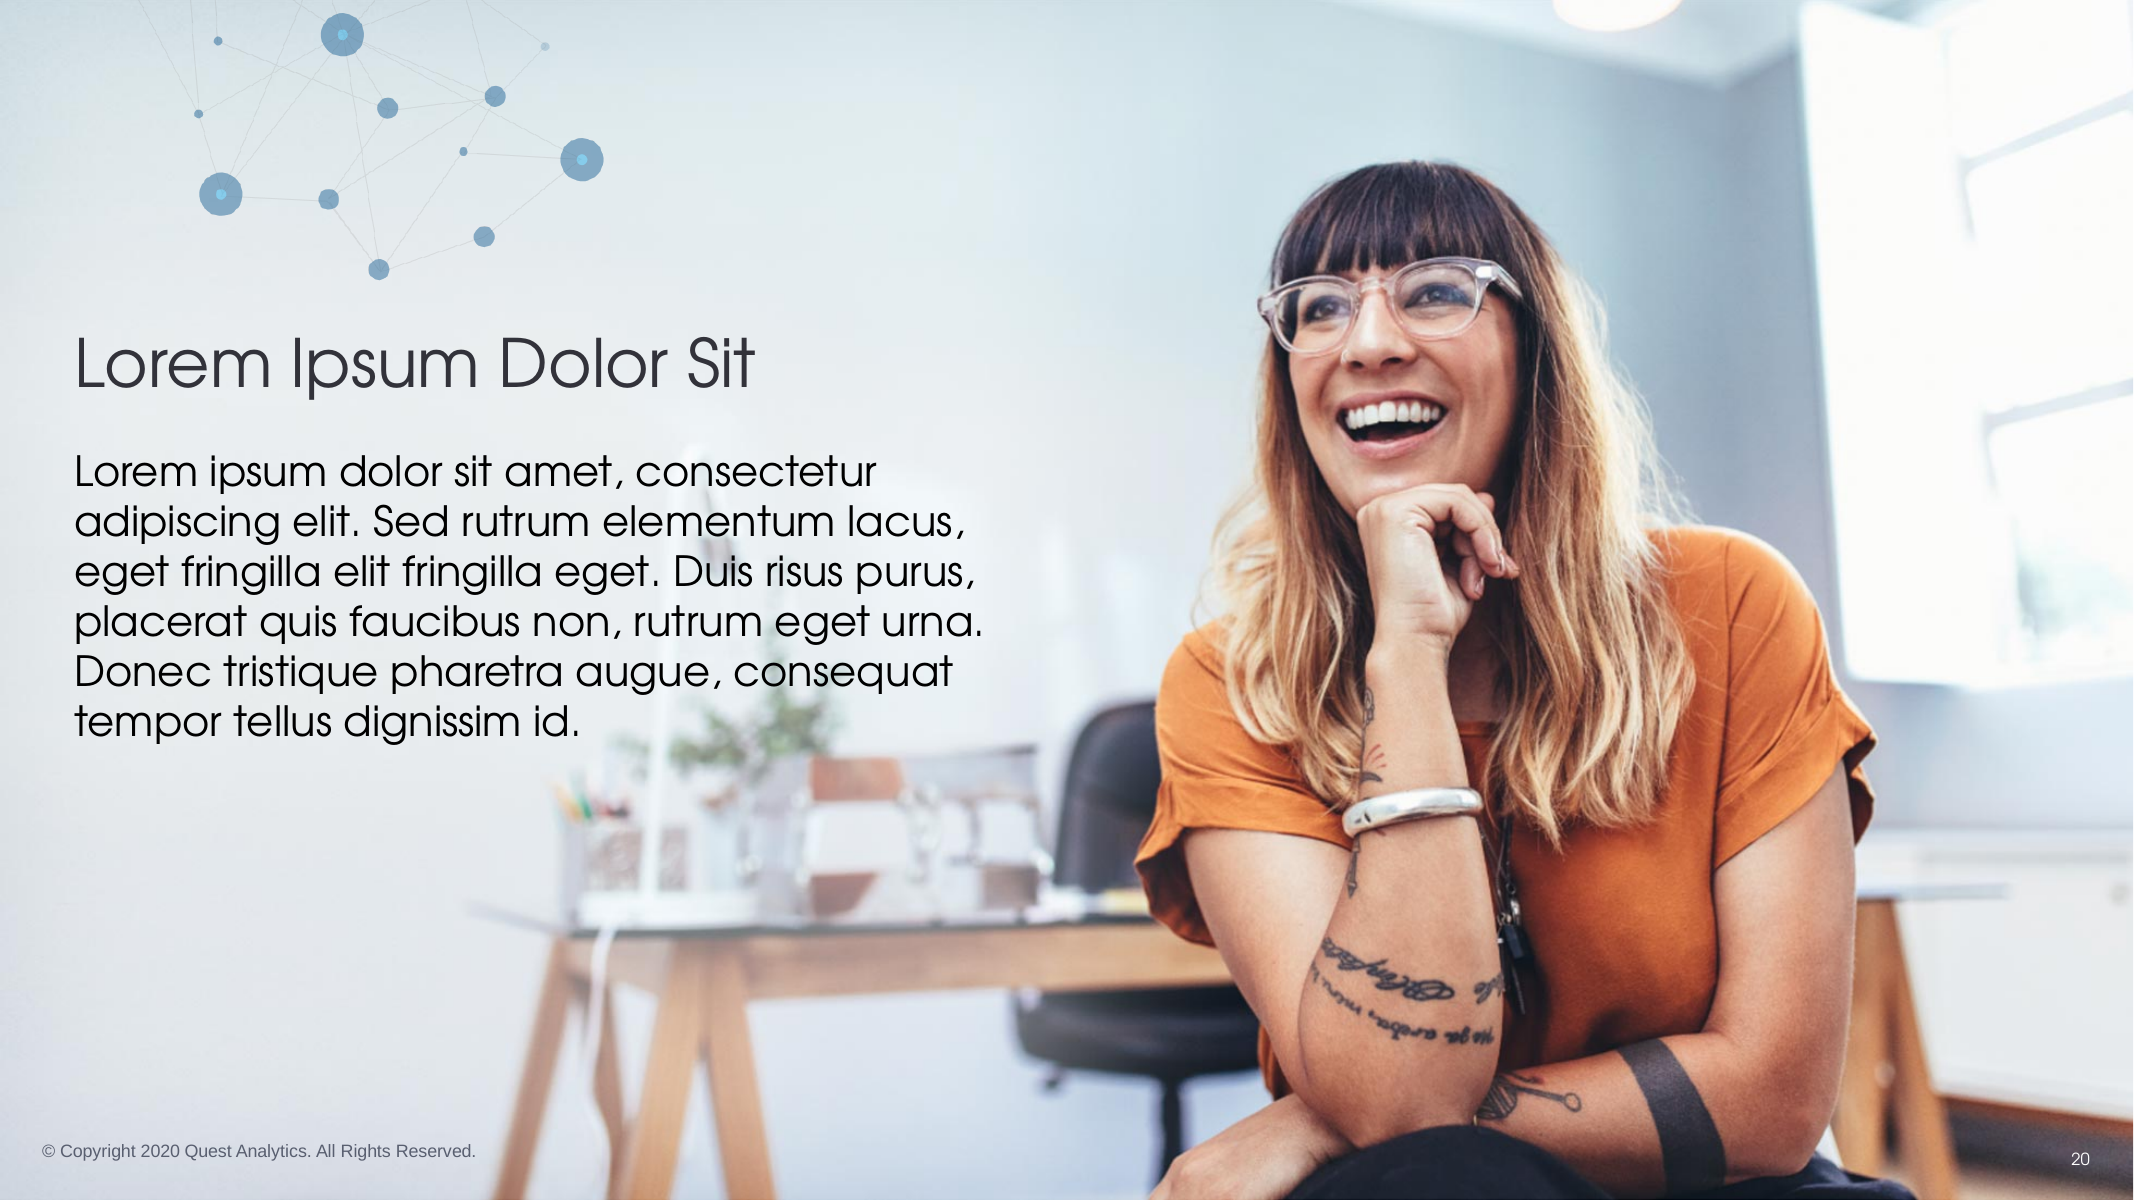

# Lorem Ipsum Dolor Sit
Lorem ipsum dolor sit amet, consectetur adipiscing elit. Sed rutrum elementum lacus, eget fringilla elit fringilla eget. Duis risus purus, placerat quis faucibus non, rutrum eget urna. Donec tristique pharetra augue, consequat tempor tellus dignissim id.